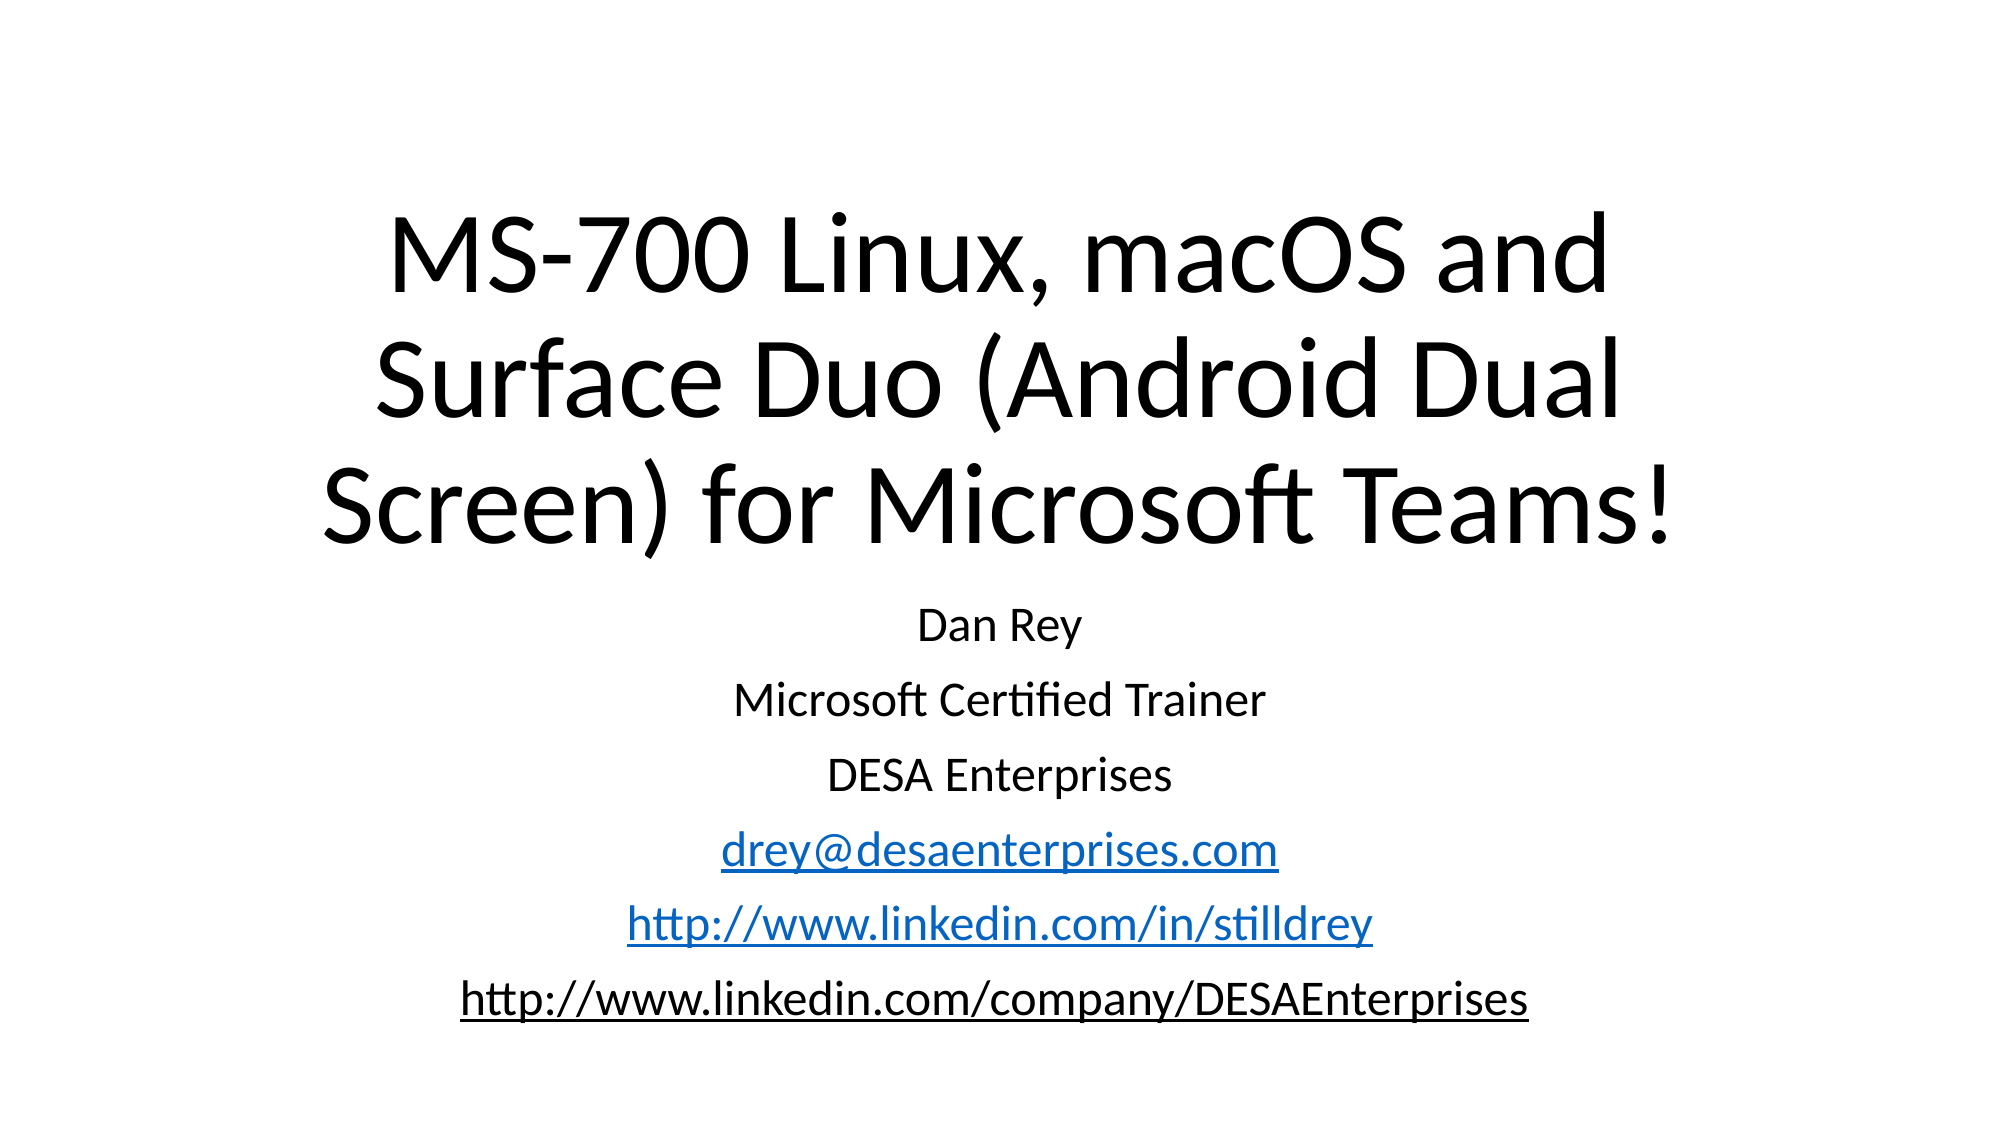

# MS-700 Linux, macOS and Surface Duo (Android Dual Screen) for Microsoft Teams!
Dan Rey
Microsoft Certified Trainer
DESA Enterprises
drey@desaenterprises.com
http://www.linkedin.com/in/stilldrey
http://www.linkedin.com/company/DESAEnterprises